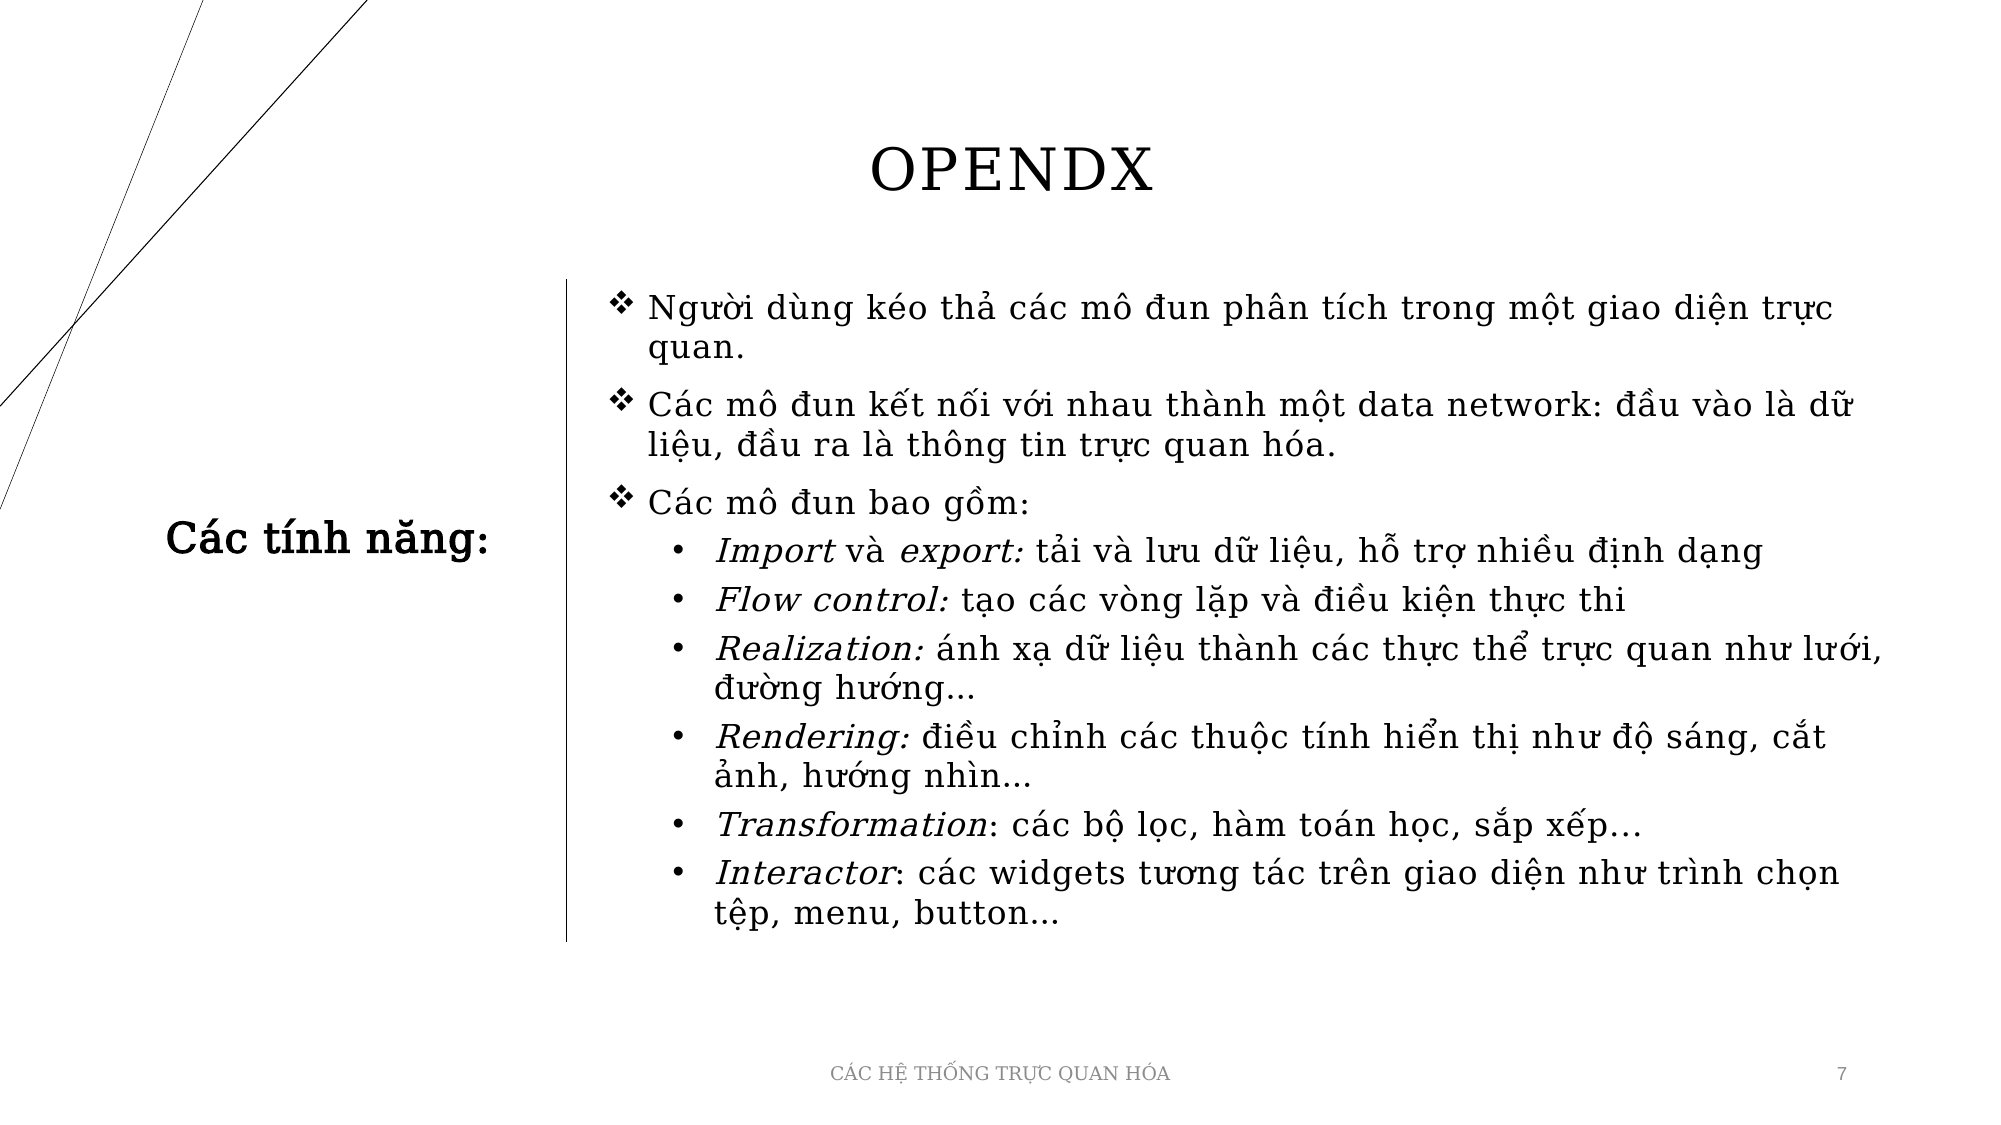

# OPENDX
Người dùng kéo thả các mô đun phân tích trong một giao diện trực quan.
Các mô đun kết nối với nhau thành một data network: đầu vào là dữ liệu, đầu ra là thông tin trực quan hóa.
Các mô đun bao gồm:
Import và export: tải và lưu dữ liệu, hỗ trợ nhiều định dạng
Flow control: tạo các vòng lặp và điều kiện thực thi
Realization: ánh xạ dữ liệu thành các thực thể trực quan như lưới, đường hướng…
Rendering: điều chỉnh các thuộc tính hiển thị như độ sáng, cắt ảnh, hướng nhìn…
Transformation: các bộ lọc, hàm toán học, sắp xếp...
Interactor: các widgets tương tác trên giao diện như trình chọn tệp, menu, button…

Các tính năng:
CÁC HỆ THỐNG TRỰC QUAN HÓA
7